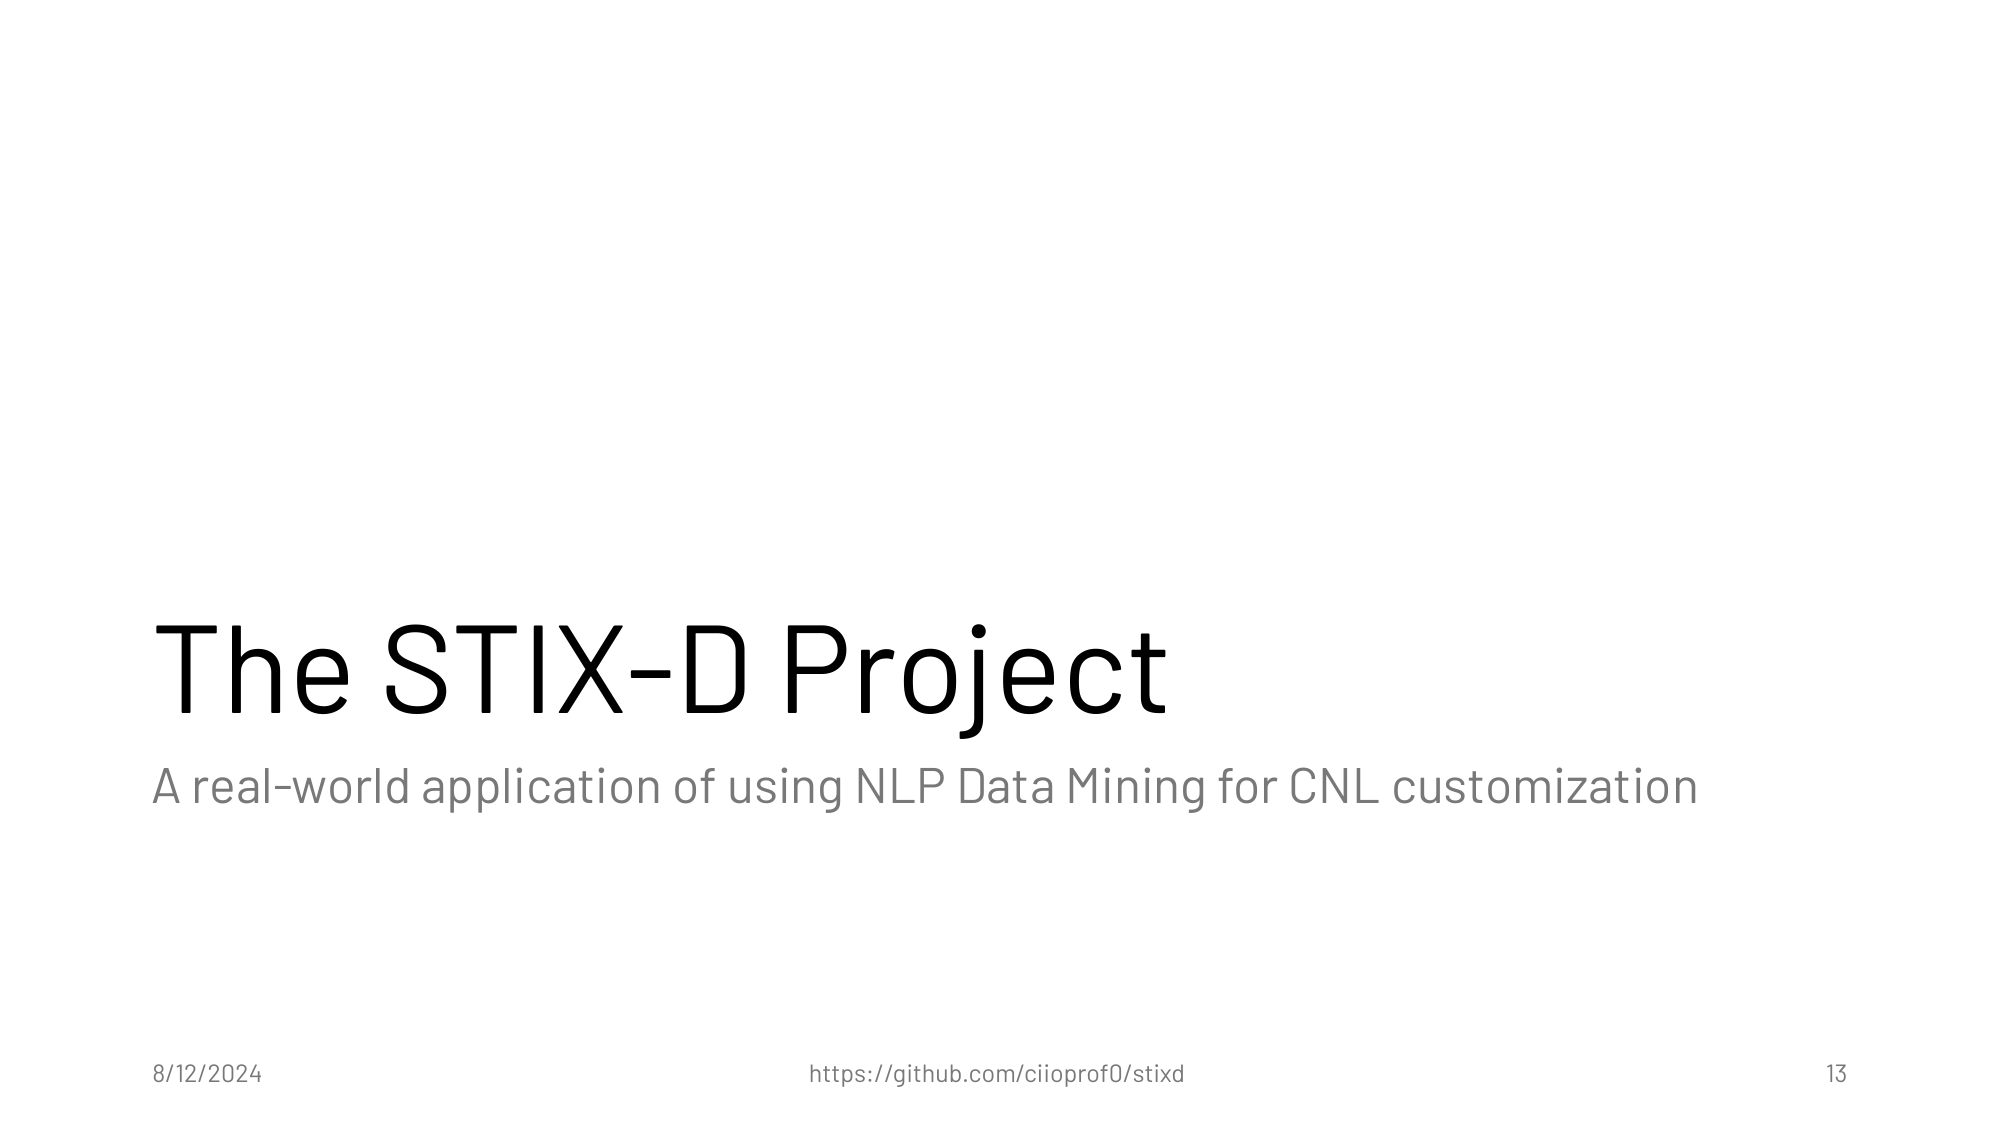

# The STIX-D Project
A real-world application of using NLP Data Mining for CNL customization
8/12/2024
https://github.com/ciioprof0/stixd
13